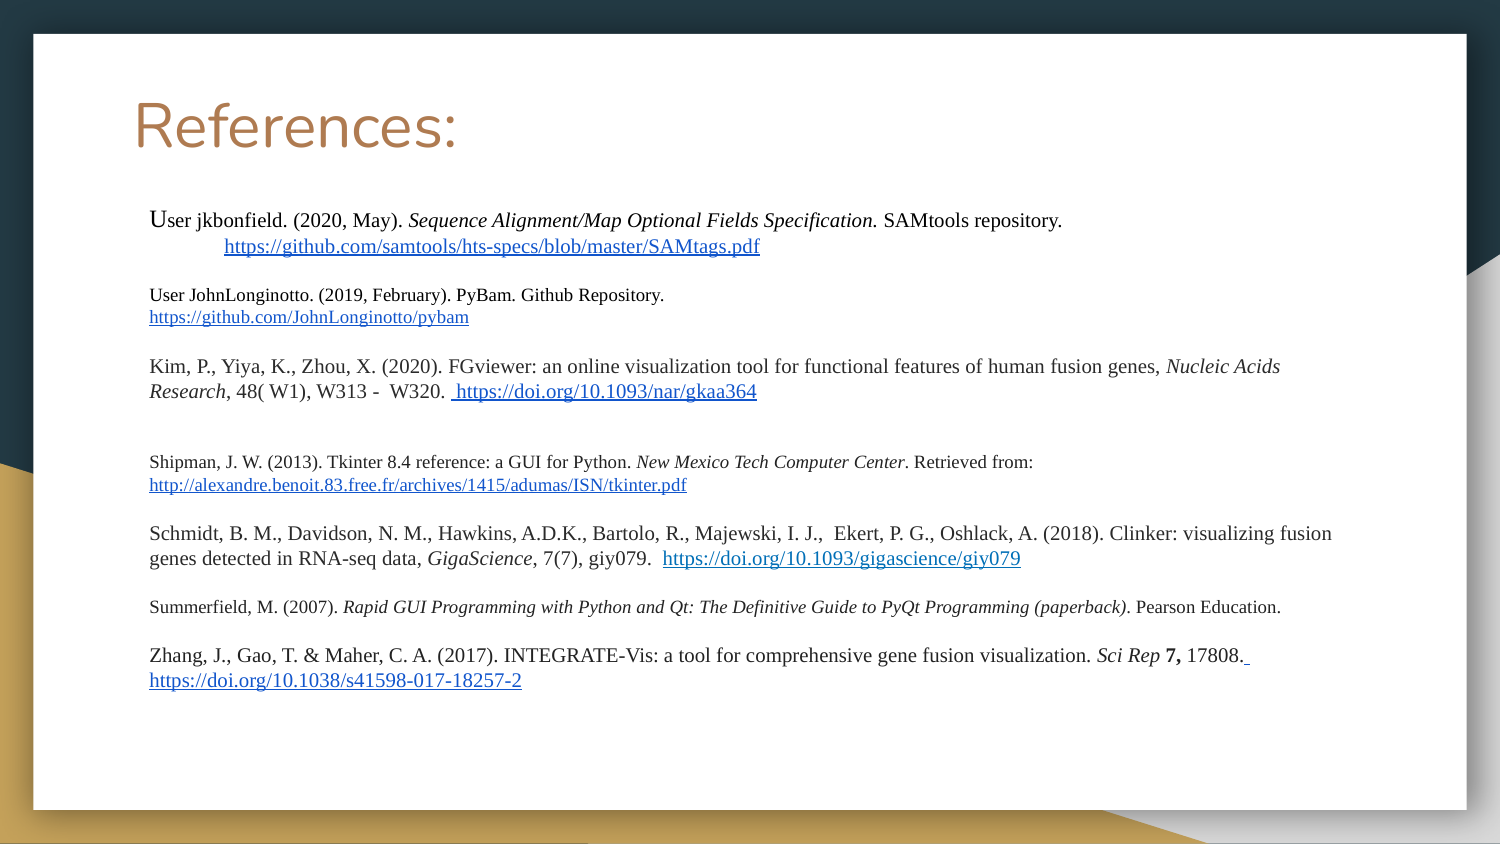

# References:
User jkbonfield. (2020, May). Sequence Alignment/Map Optional Fields Specification. SAMtools repository. https://github.com/samtools/hts-specs/blob/master/SAMtags.pdf

User JohnLonginotto. (2019, February). PyBam. Github Repository.
https://github.com/JohnLonginotto/pybam
Kim, P., Yiya, K., Zhou, X. (2020). FGviewer: an online visualization tool for functional features of human fusion genes, Nucleic Acids Research, 48( W1), W313 -  W320.  https://doi.org/10.1093/nar/gkaa364

Shipman, J. W. (2013). Tkinter 8.4 reference: a GUI for Python. New Mexico Tech Computer Center. Retrieved from: http://alexandre.benoit.83.free.fr/archives/1415/adumas/ISN/tkinter.pdf
Schmidt, B. M., Davidson, N. M., Hawkins, A.D.K., Bartolo, R., Majewski, I. J.,  Ekert, P. G., Oshlack, A. (2018). Clinker: visualizing fusion genes detected in RNA-seq data, GigaScience, 7(7), giy079.  https://doi.org/10.1093/gigascience/giy079
Summerfield, M. (2007). Rapid GUI Programming with Python and Qt: The Definitive Guide to PyQt Programming (paperback). Pearson Education.
Zhang, J., Gao, T. & Maher, C. A. (2017). INTEGRATE-Vis: a tool for comprehensive gene fusion visualization. Sci Rep 7, 17808. https://doi.org/10.1038/s41598-017-18257-2